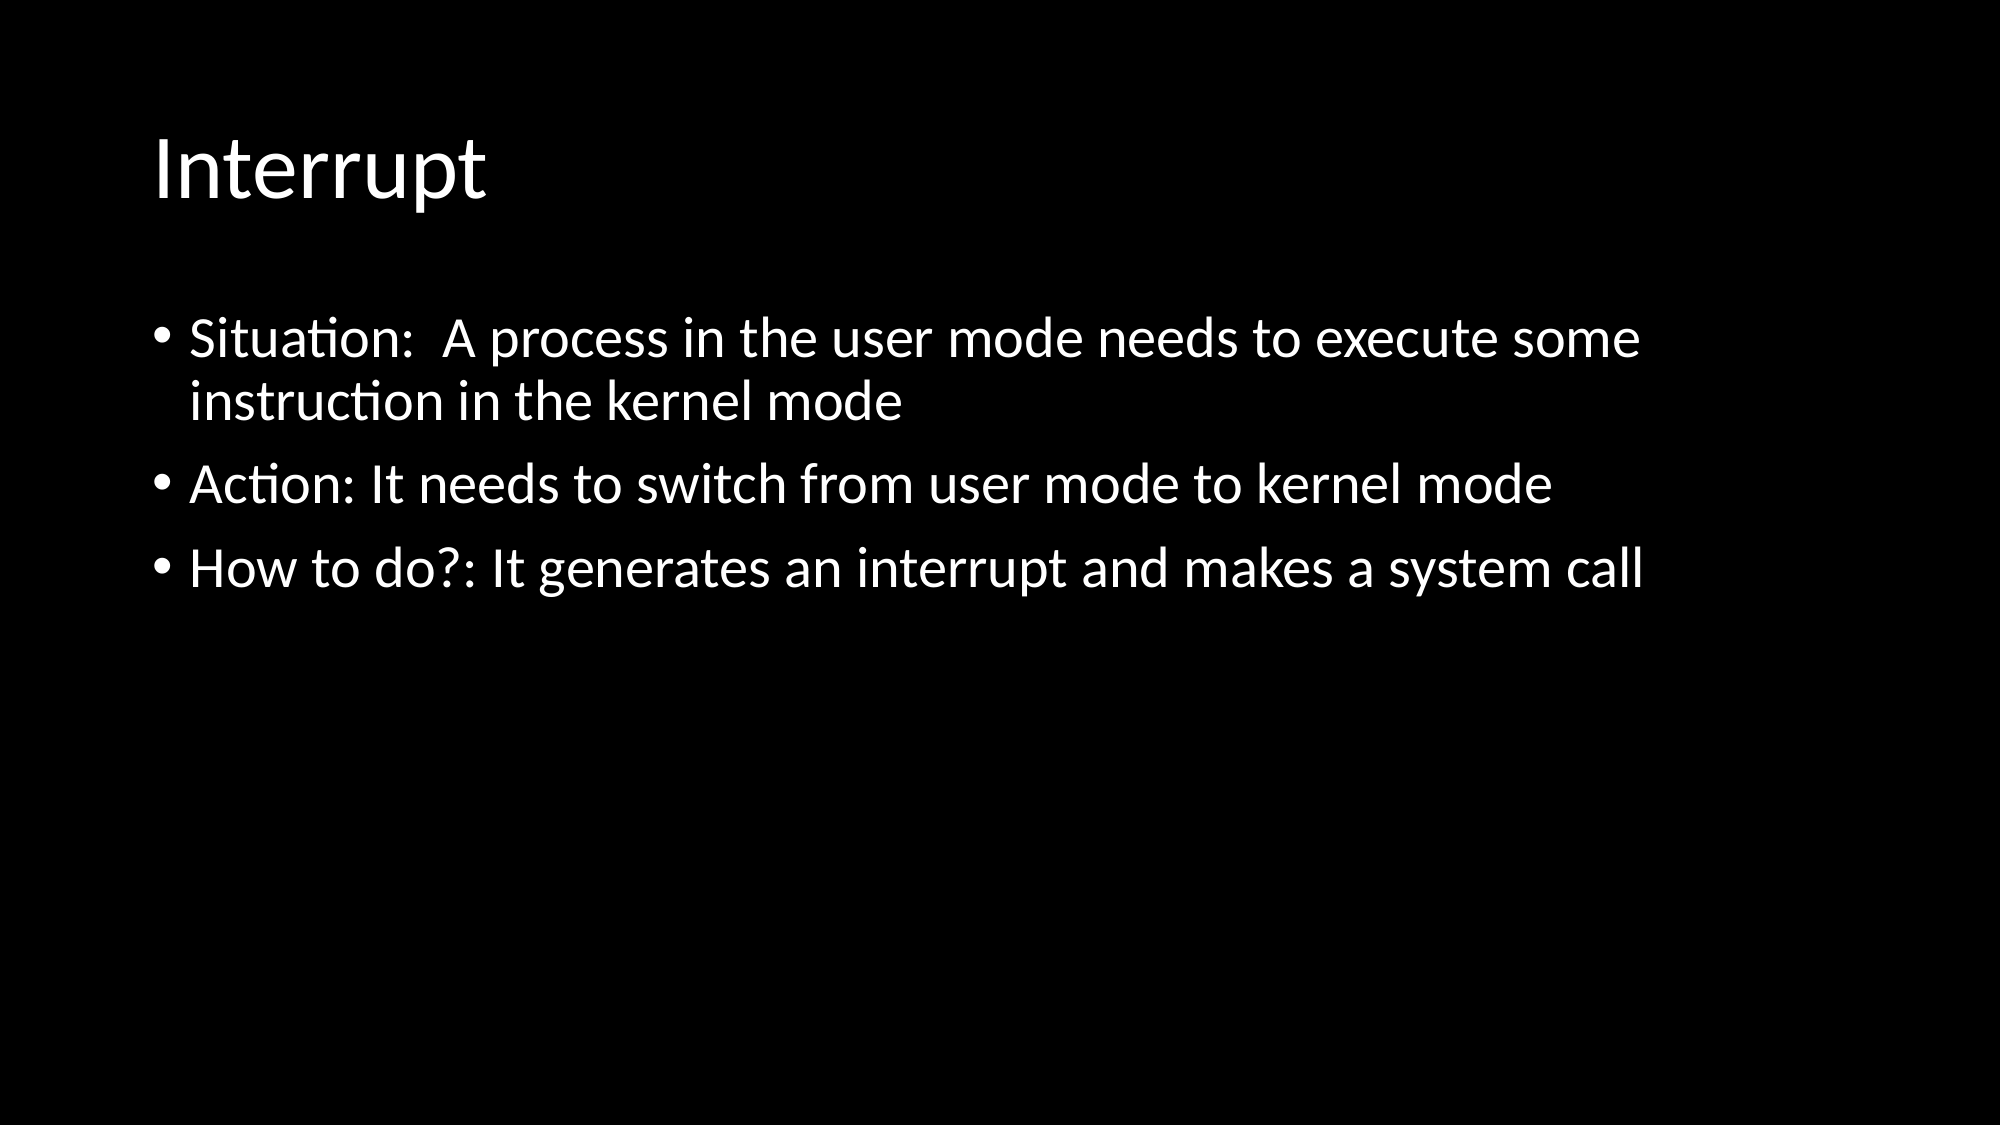

# Interrupt
Situation:  A process in the user mode needs to execute some instruction in the kernel mode
Action: It needs to switch from user mode to kernel mode
How to do?: It generates an interrupt and makes a system call